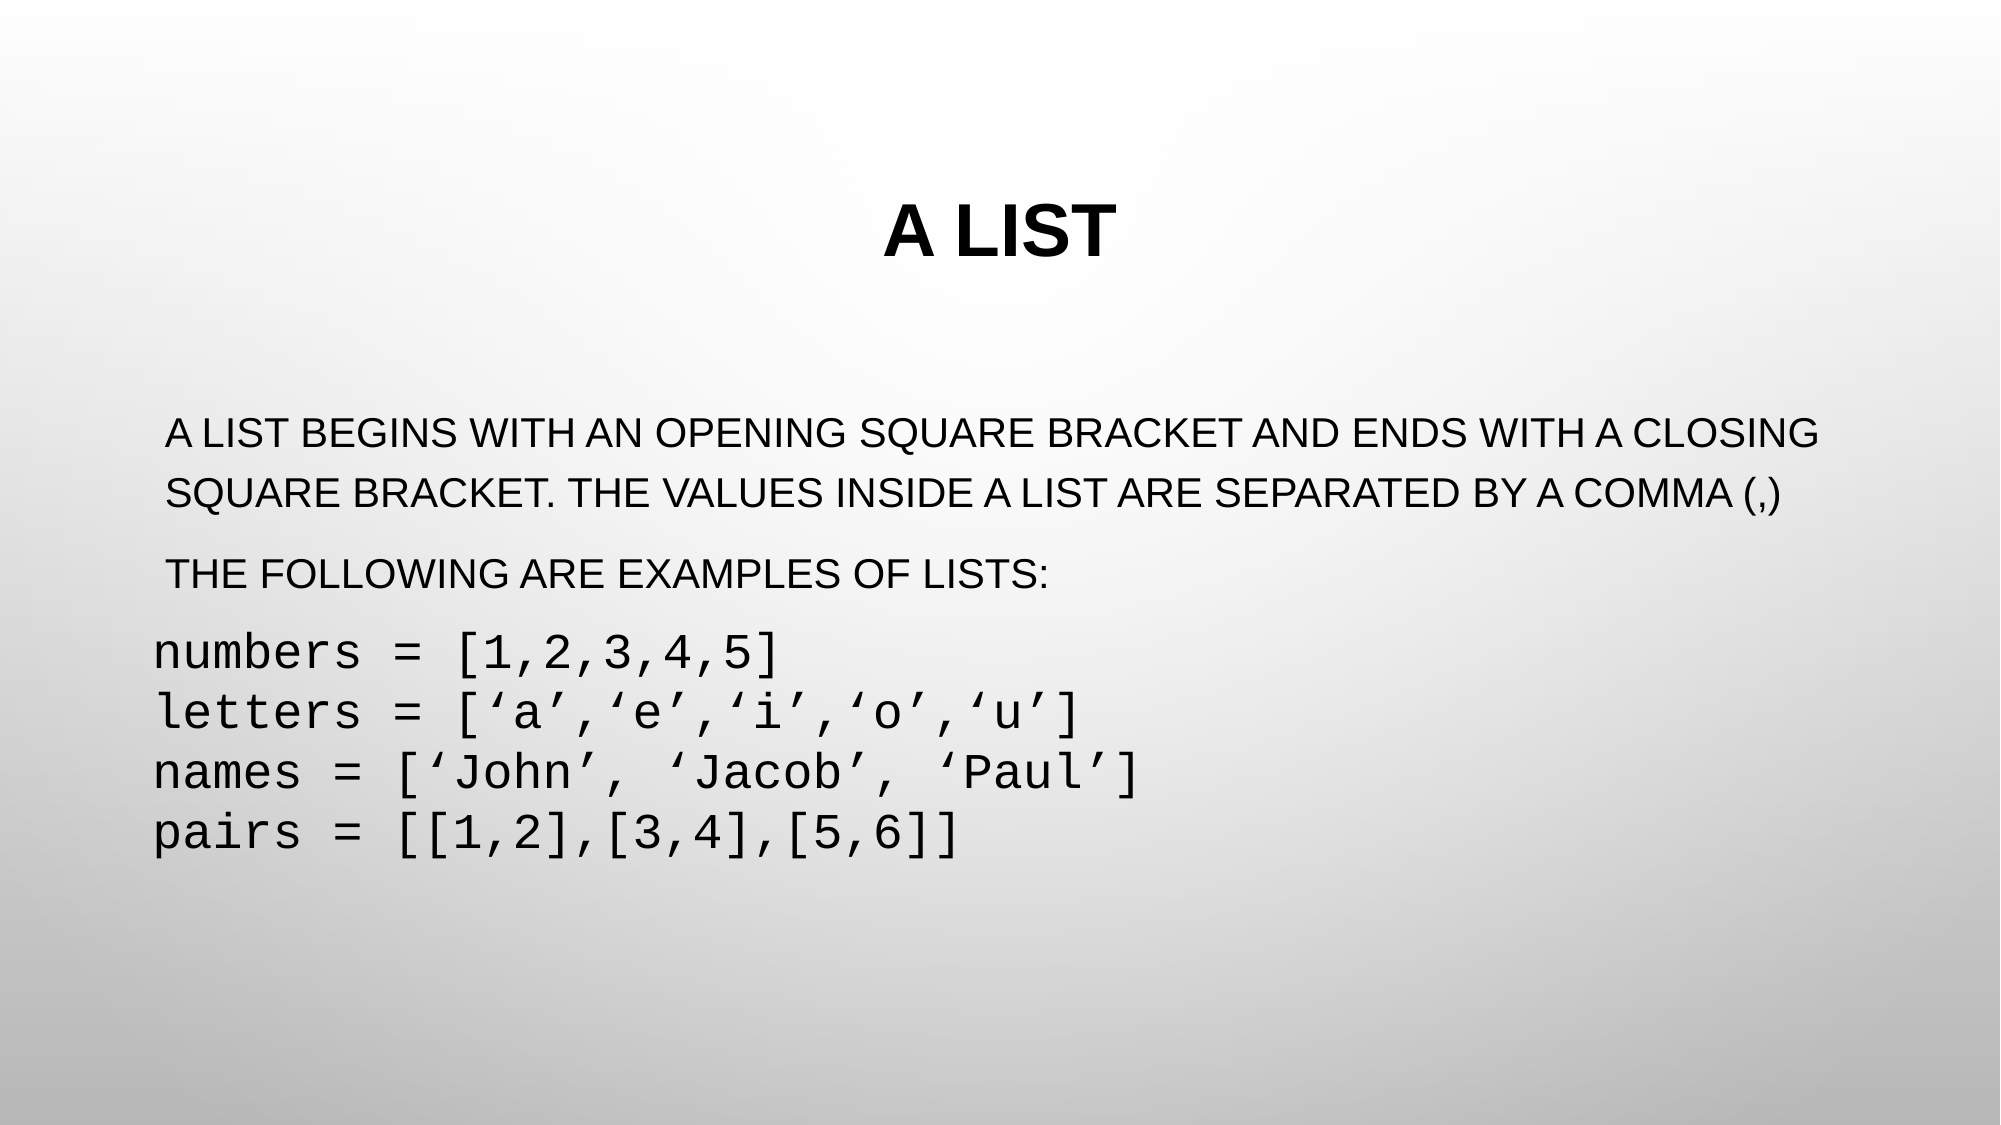

# A LIST
A LIST BEGINS WITH AN OPENING SQUARE BRACKET AND ENDS WITH A CLOSING SQUARE BRACKET. THE VALUES INSIDE A LIST ARE SEPARATED BY A COMMA (,)
THE FOLLOWING ARE EXAMPLES OF LISTS:

numbers = [1,2,3,4,5]
letters = [‘a’,‘e’,‘i’,‘o’,‘u’]
names = [‘John’, ‘Jacob’, ‘Paul’]
pairs = [[1,2],[3,4],[5,6]]